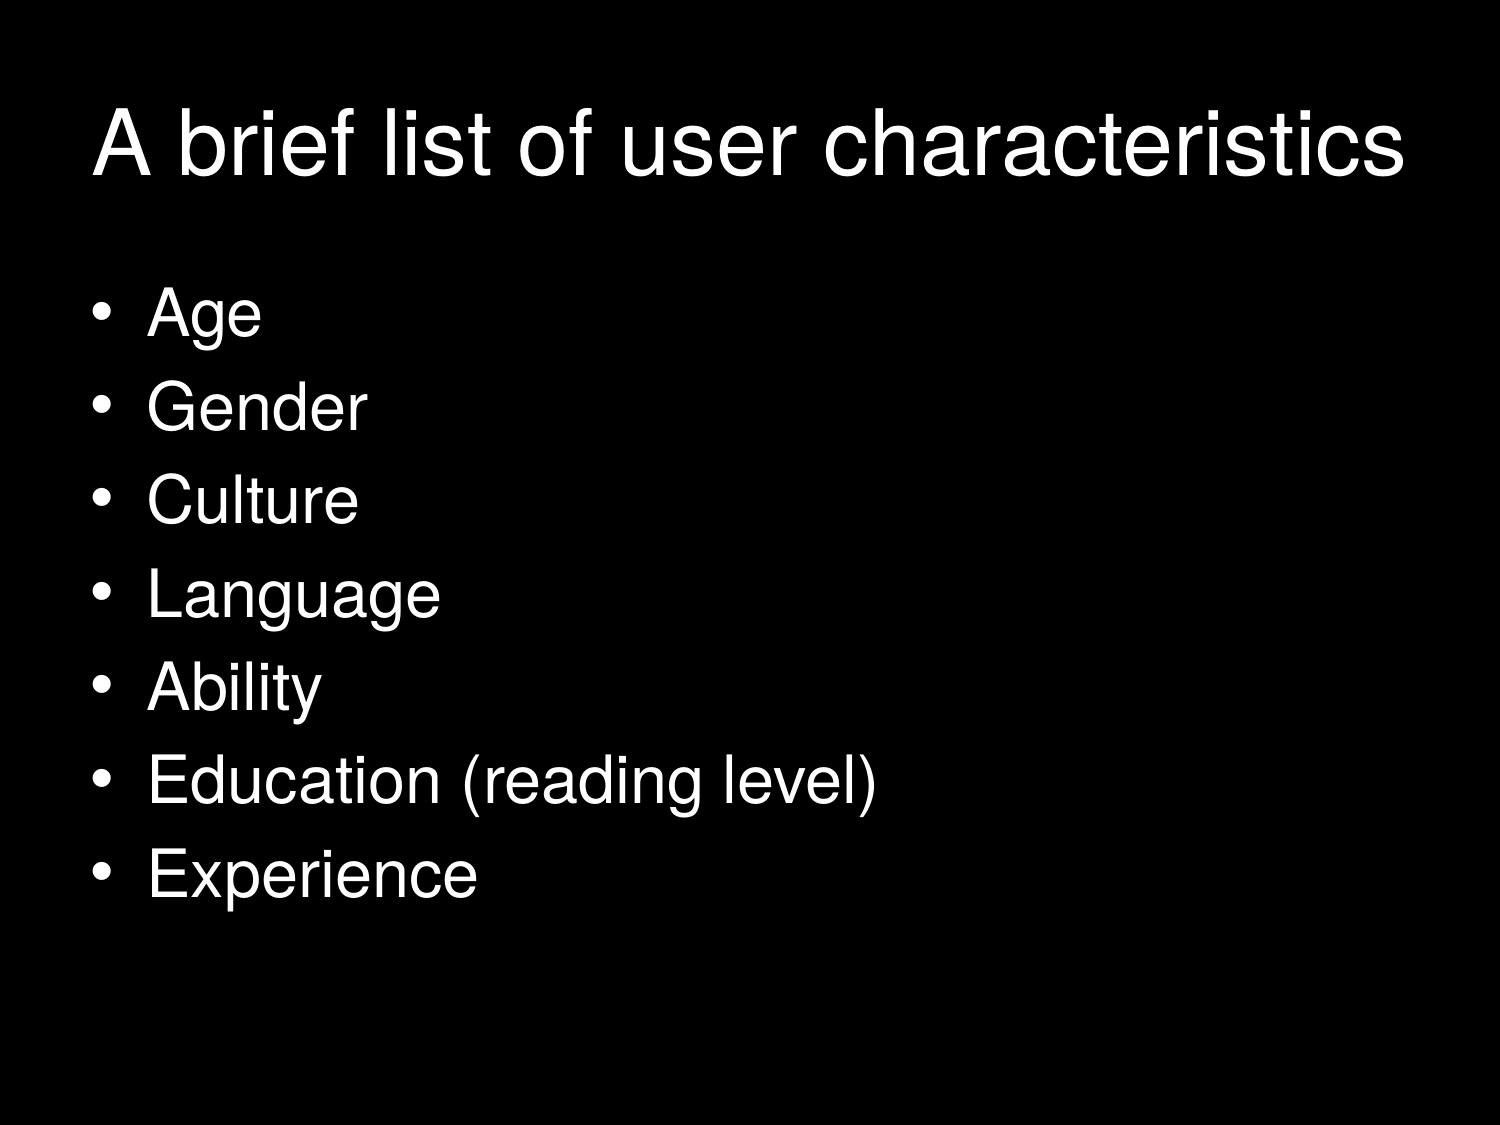

# A brief list of user characteristics
Age
Gender
Culture
Language
Ability
Education (reading level)
Experience